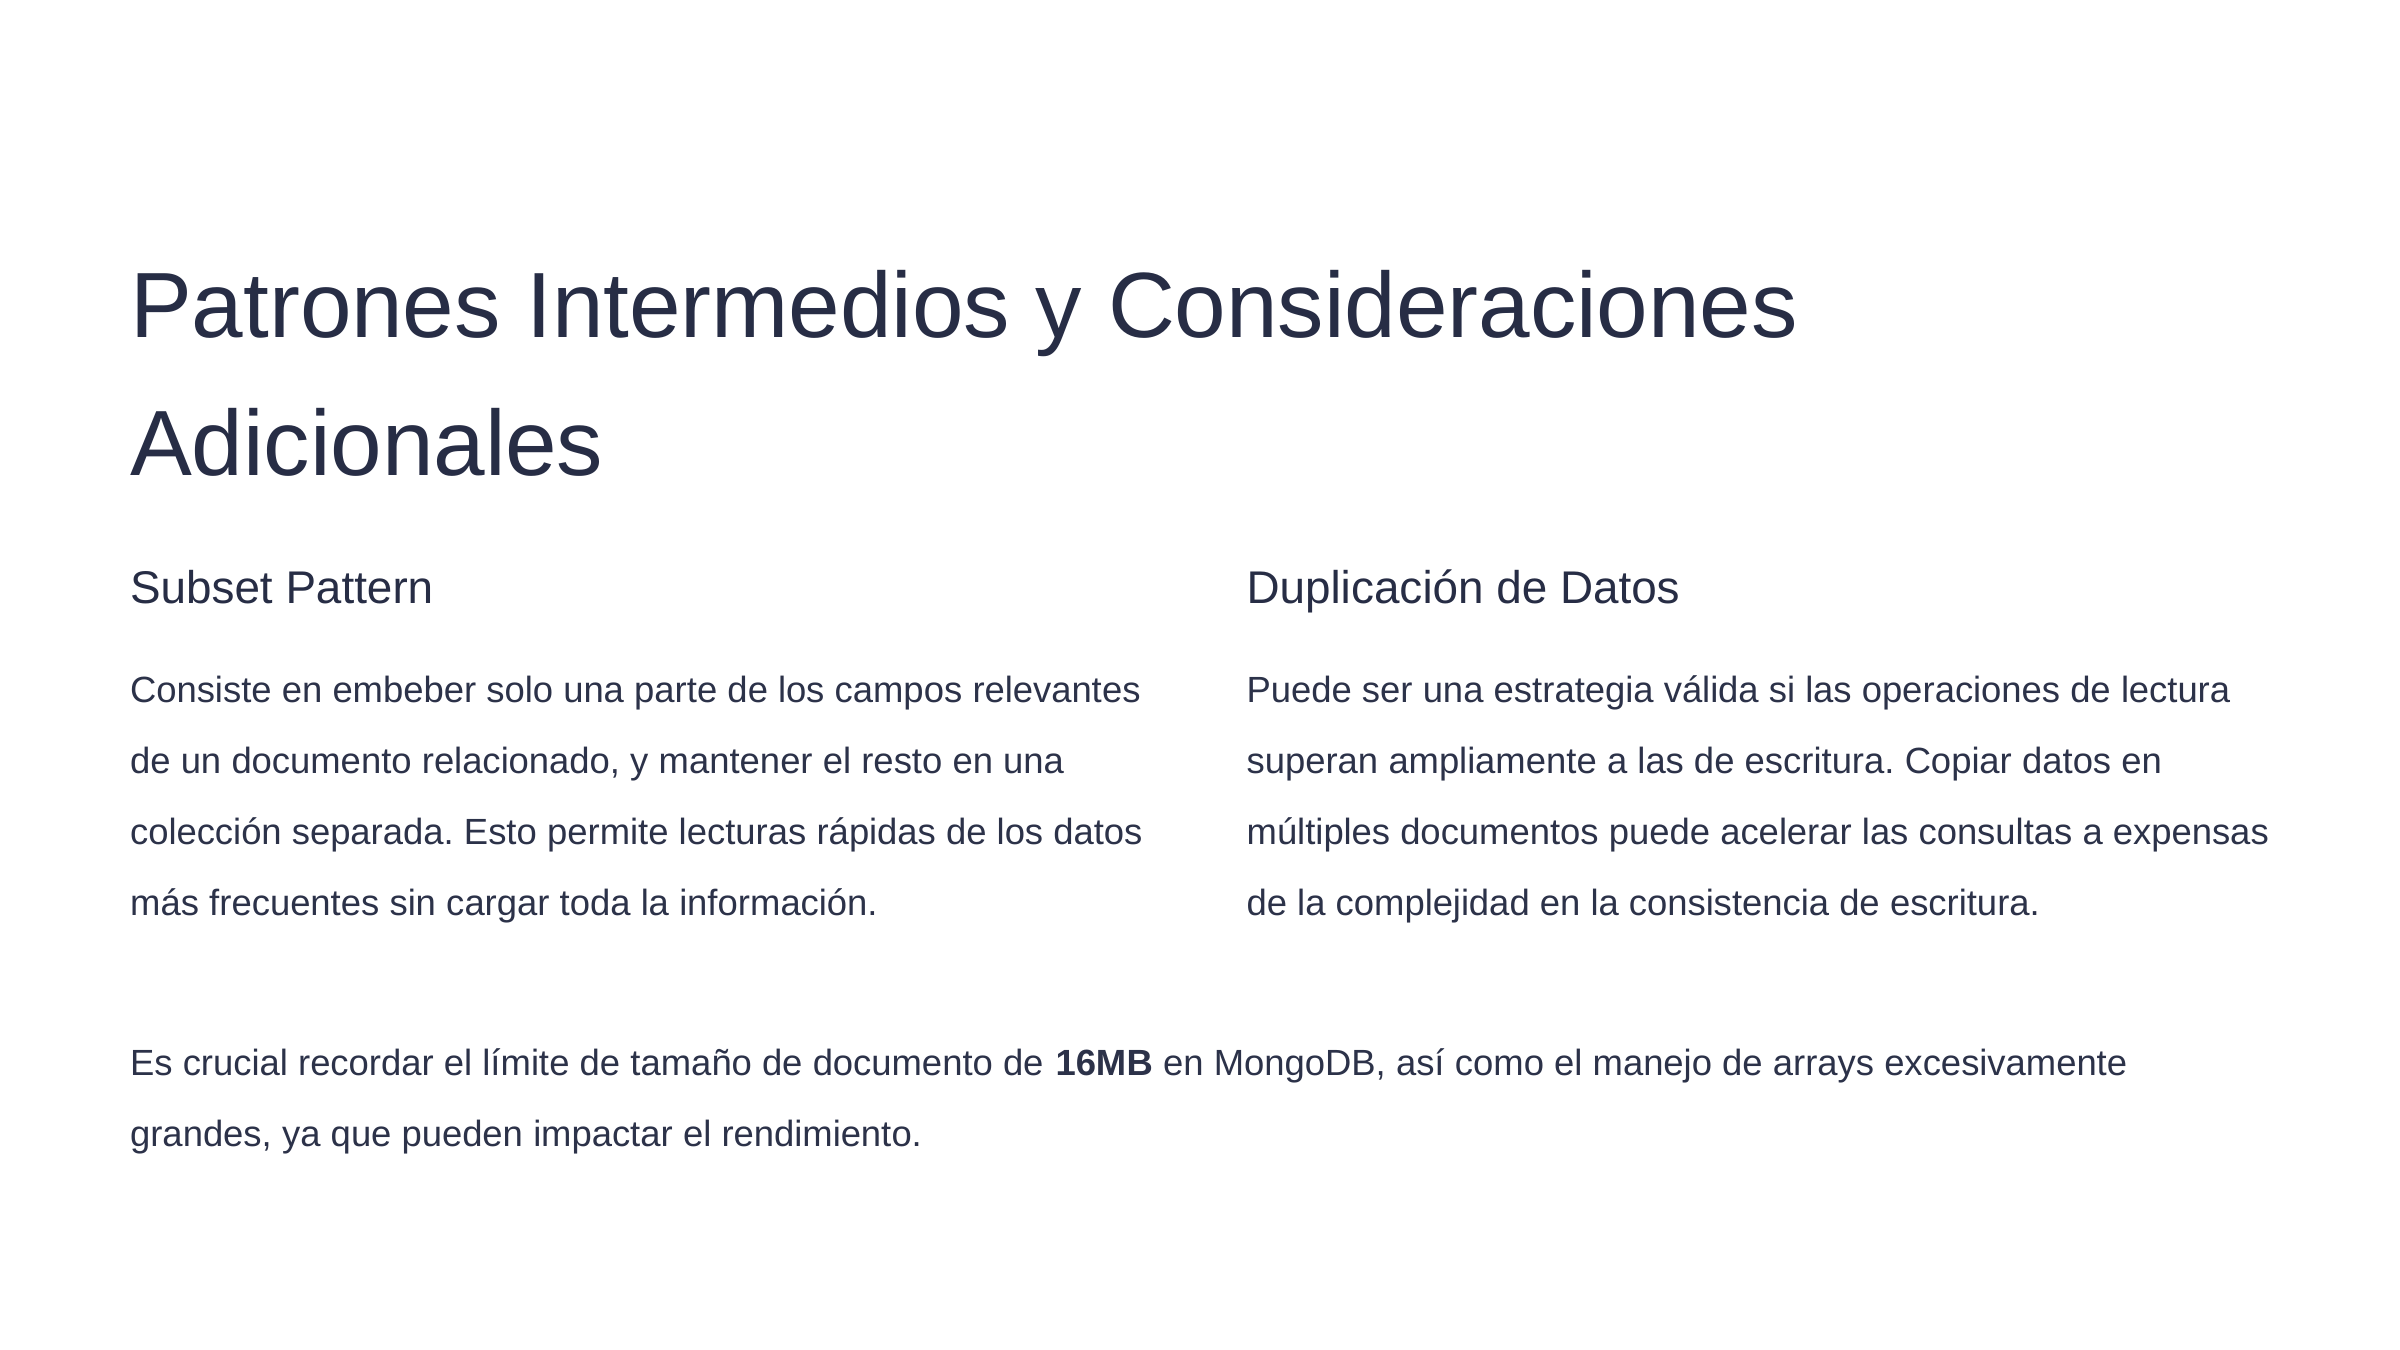

Patrones Intermedios y Consideraciones Adicionales
Subset Pattern
Duplicación de Datos
Consiste en embeber solo una parte de los campos relevantes de un documento relacionado, y mantener el resto en una colección separada. Esto permite lecturas rápidas de los datos más frecuentes sin cargar toda la información.
Puede ser una estrategia válida si las operaciones de lectura superan ampliamente a las de escritura. Copiar datos en múltiples documentos puede acelerar las consultas a expensas de la complejidad en la consistencia de escritura.
Es crucial recordar el límite de tamaño de documento de 16MB en MongoDB, así como el manejo de arrays excesivamente grandes, ya que pueden impactar el rendimiento.